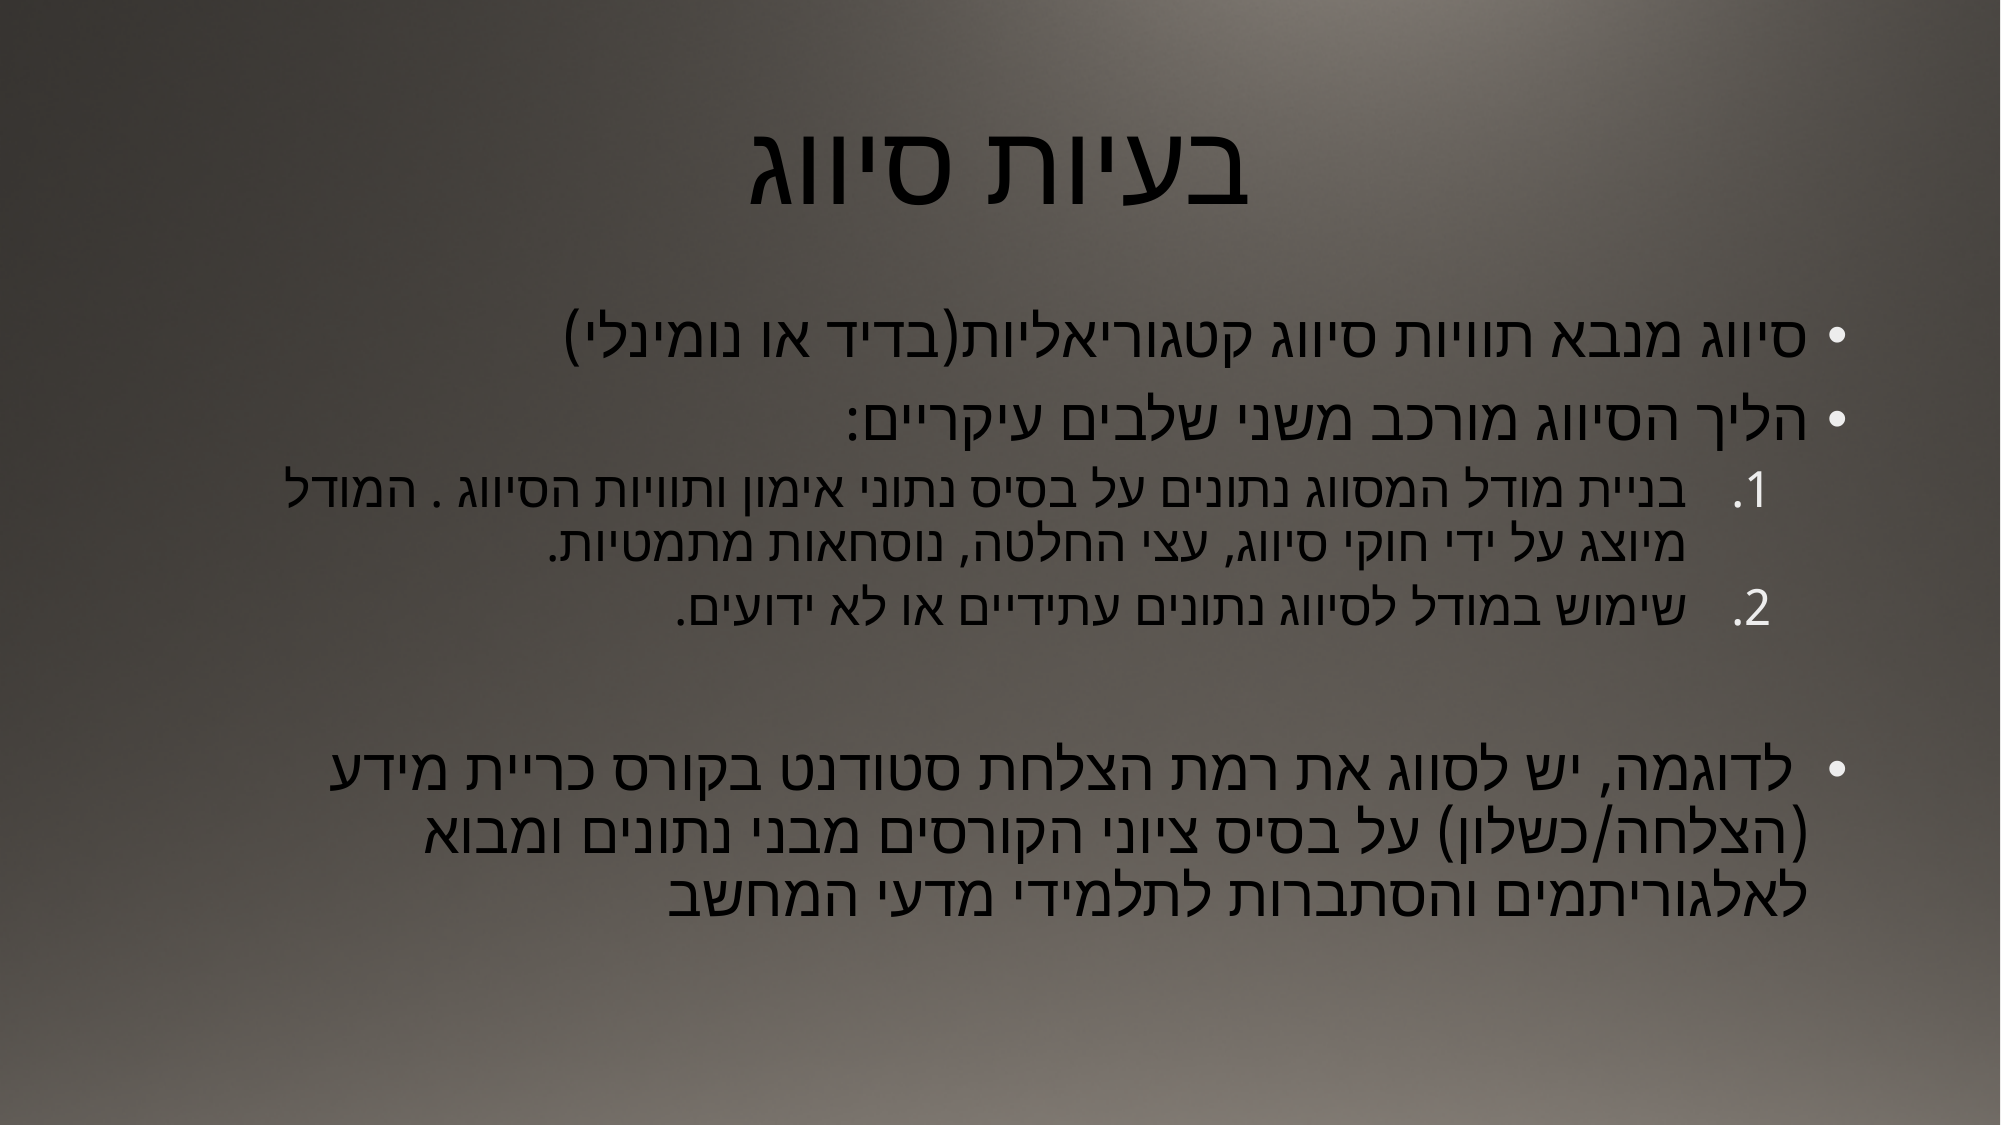

# בעיות סיווג
סיווג מנבא תוויות סיווג קטגוריאליות(בדיד או נומינלי)
הליך הסיווג מורכב משני שלבים עיקריים:
בניית מודל המסווג נתונים על בסיס נתוני אימון ותוויות הסיווג . המודל מיוצג על ידי חוקי סיווג, עצי החלטה, נוסחאות מתמטיות.
שימוש במודל לסיווג נתונים עתידיים או לא ידועים.

 לדוגמה, יש לסווג את רמת הצלחת סטודנט בקורס כריית מידע (הצלחה/כשלון) על בסיס ציוני הקורסים מבני נתונים ומבוא לאלגוריתמים והסתברות לתלמידי מדעי המחשב